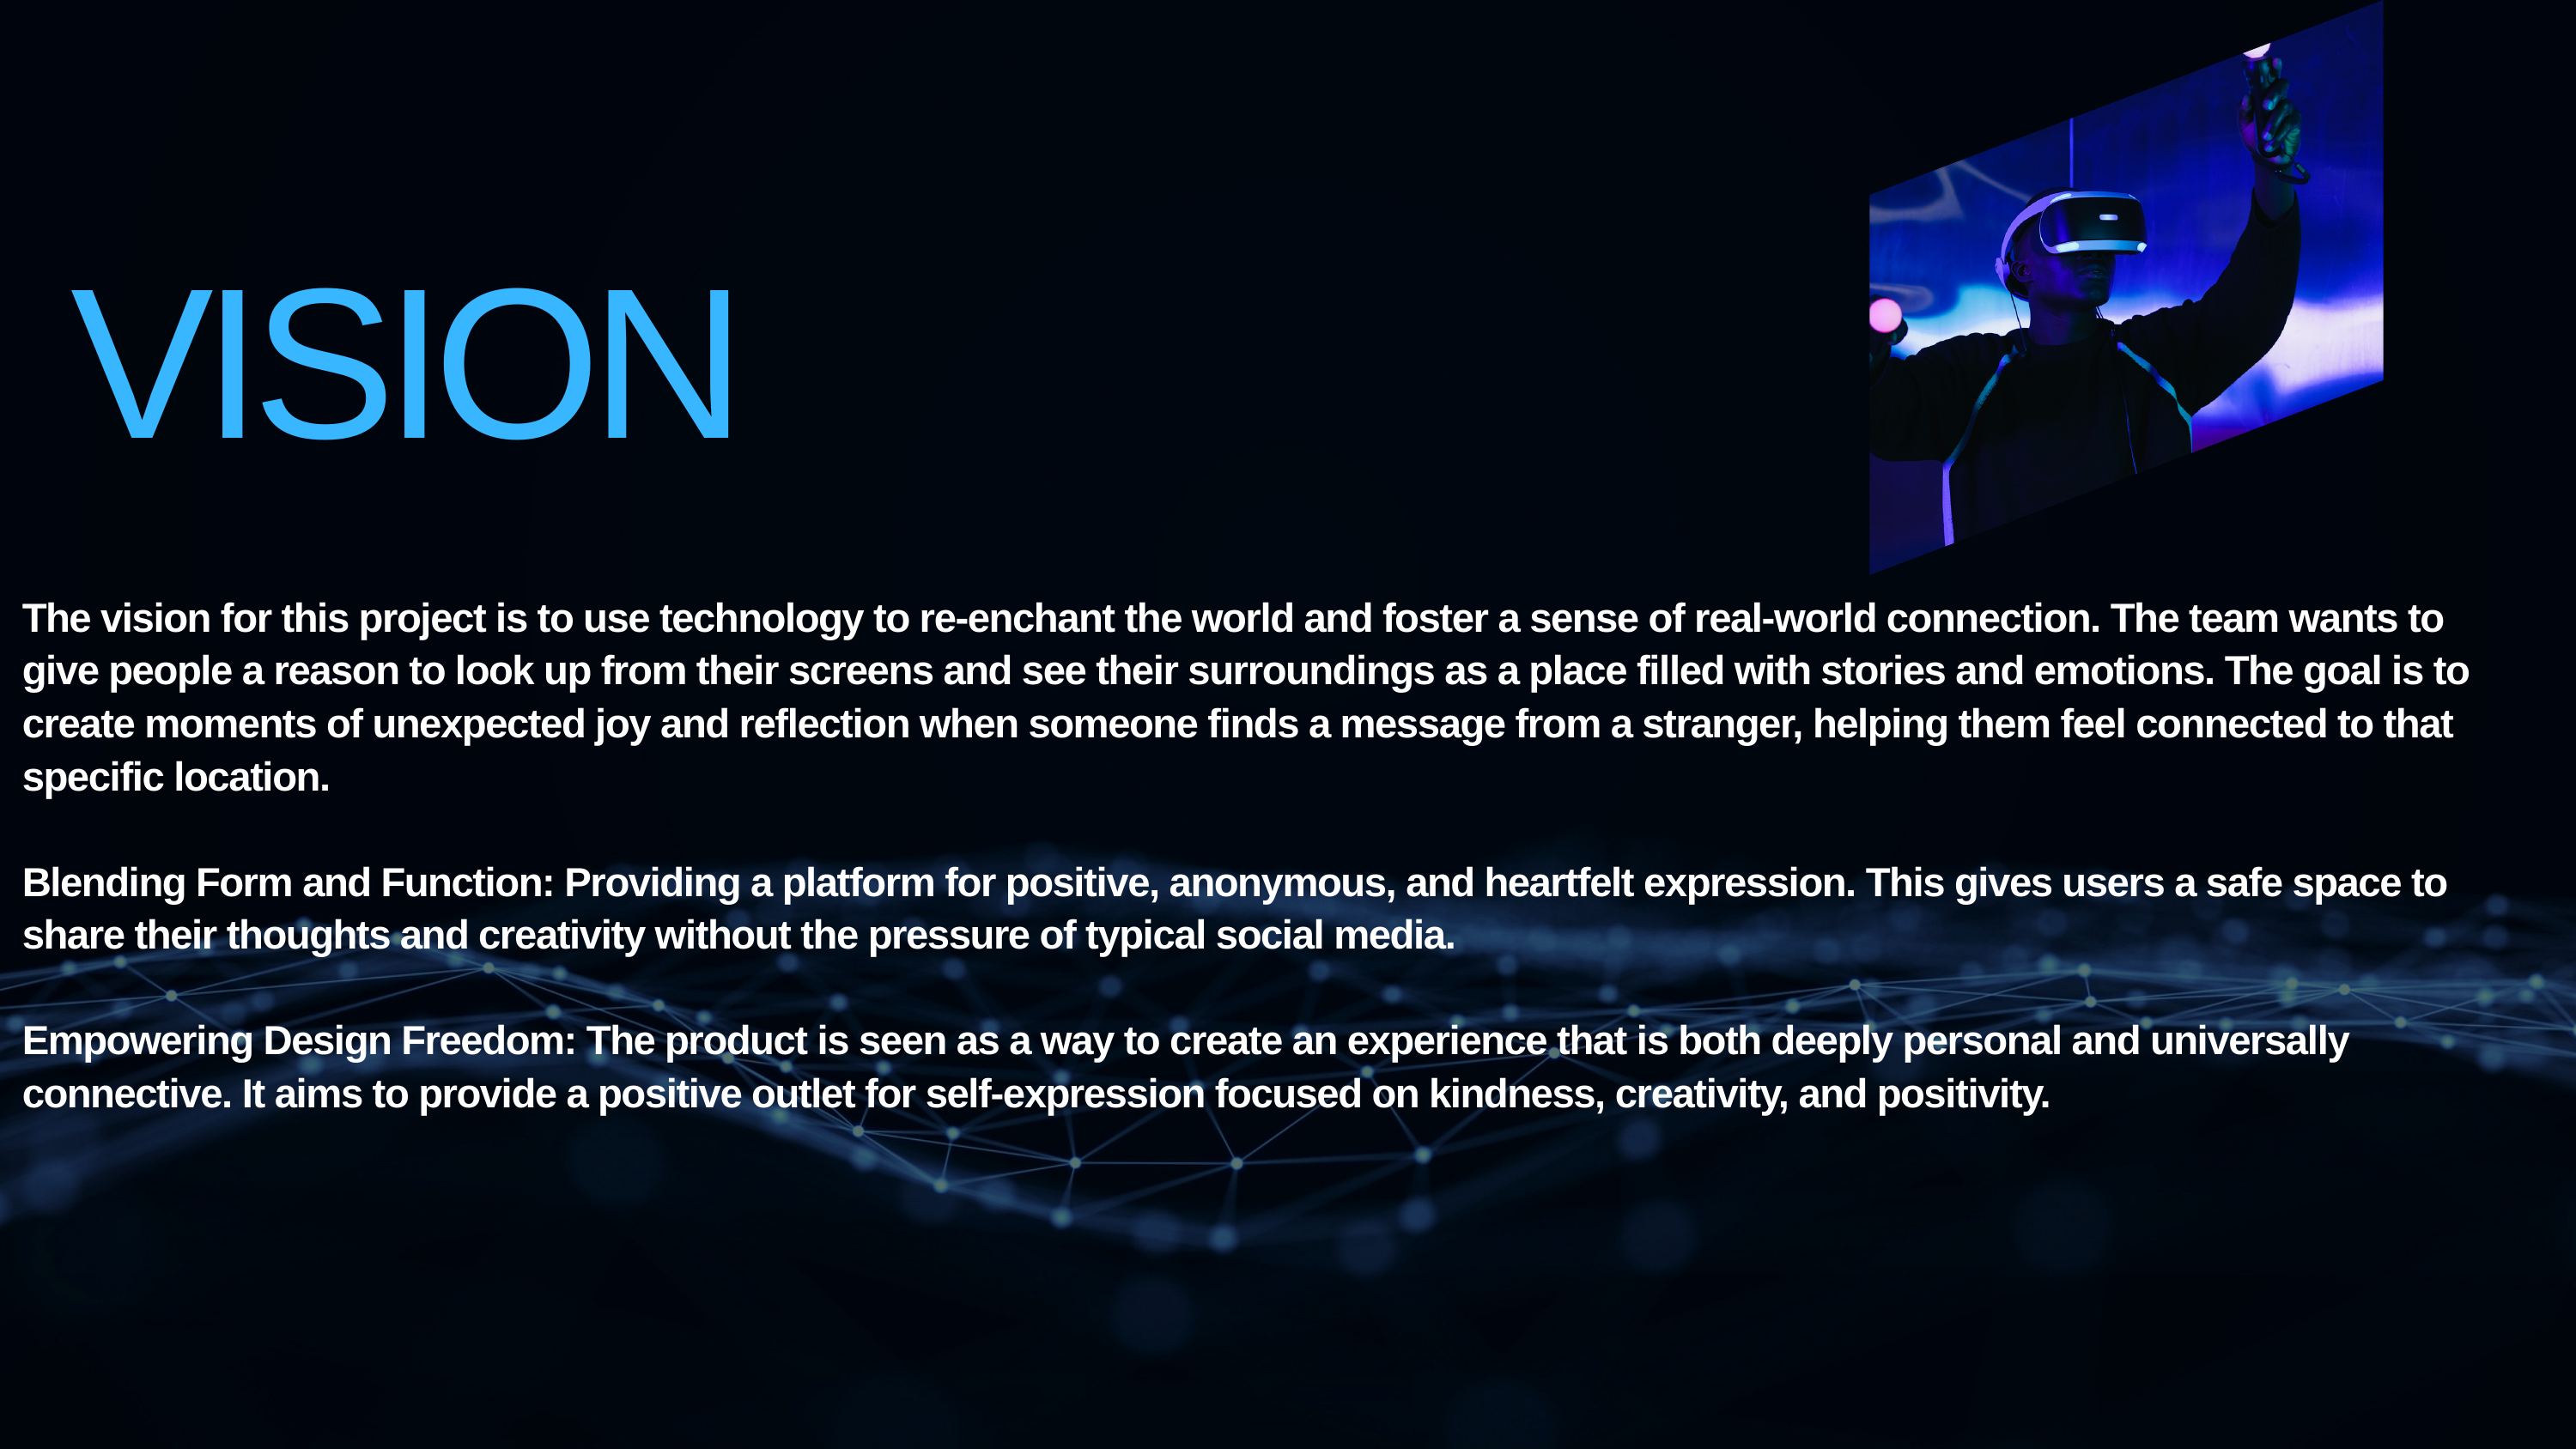

VISION
The vision for this project is to use technology to re-enchant the world and foster a sense of real-world connection. The team wants to give people a reason to look up from their screens and see their surroundings as a place filled with stories and emotions. The goal is to create moments of unexpected joy and reflection when someone finds a message from a stranger, helping them feel connected to that specific location.

Blending Form and Function: Providing a platform for positive, anonymous, and heartfelt expression. This gives users a safe space to share their thoughts and creativity without the pressure of typical social media.

Empowering Design Freedom: The product is seen as a way to create an experience that is both deeply personal and universally connective. It aims to provide a positive outlet for self-expression focused on kindness, creativity, and positivity.